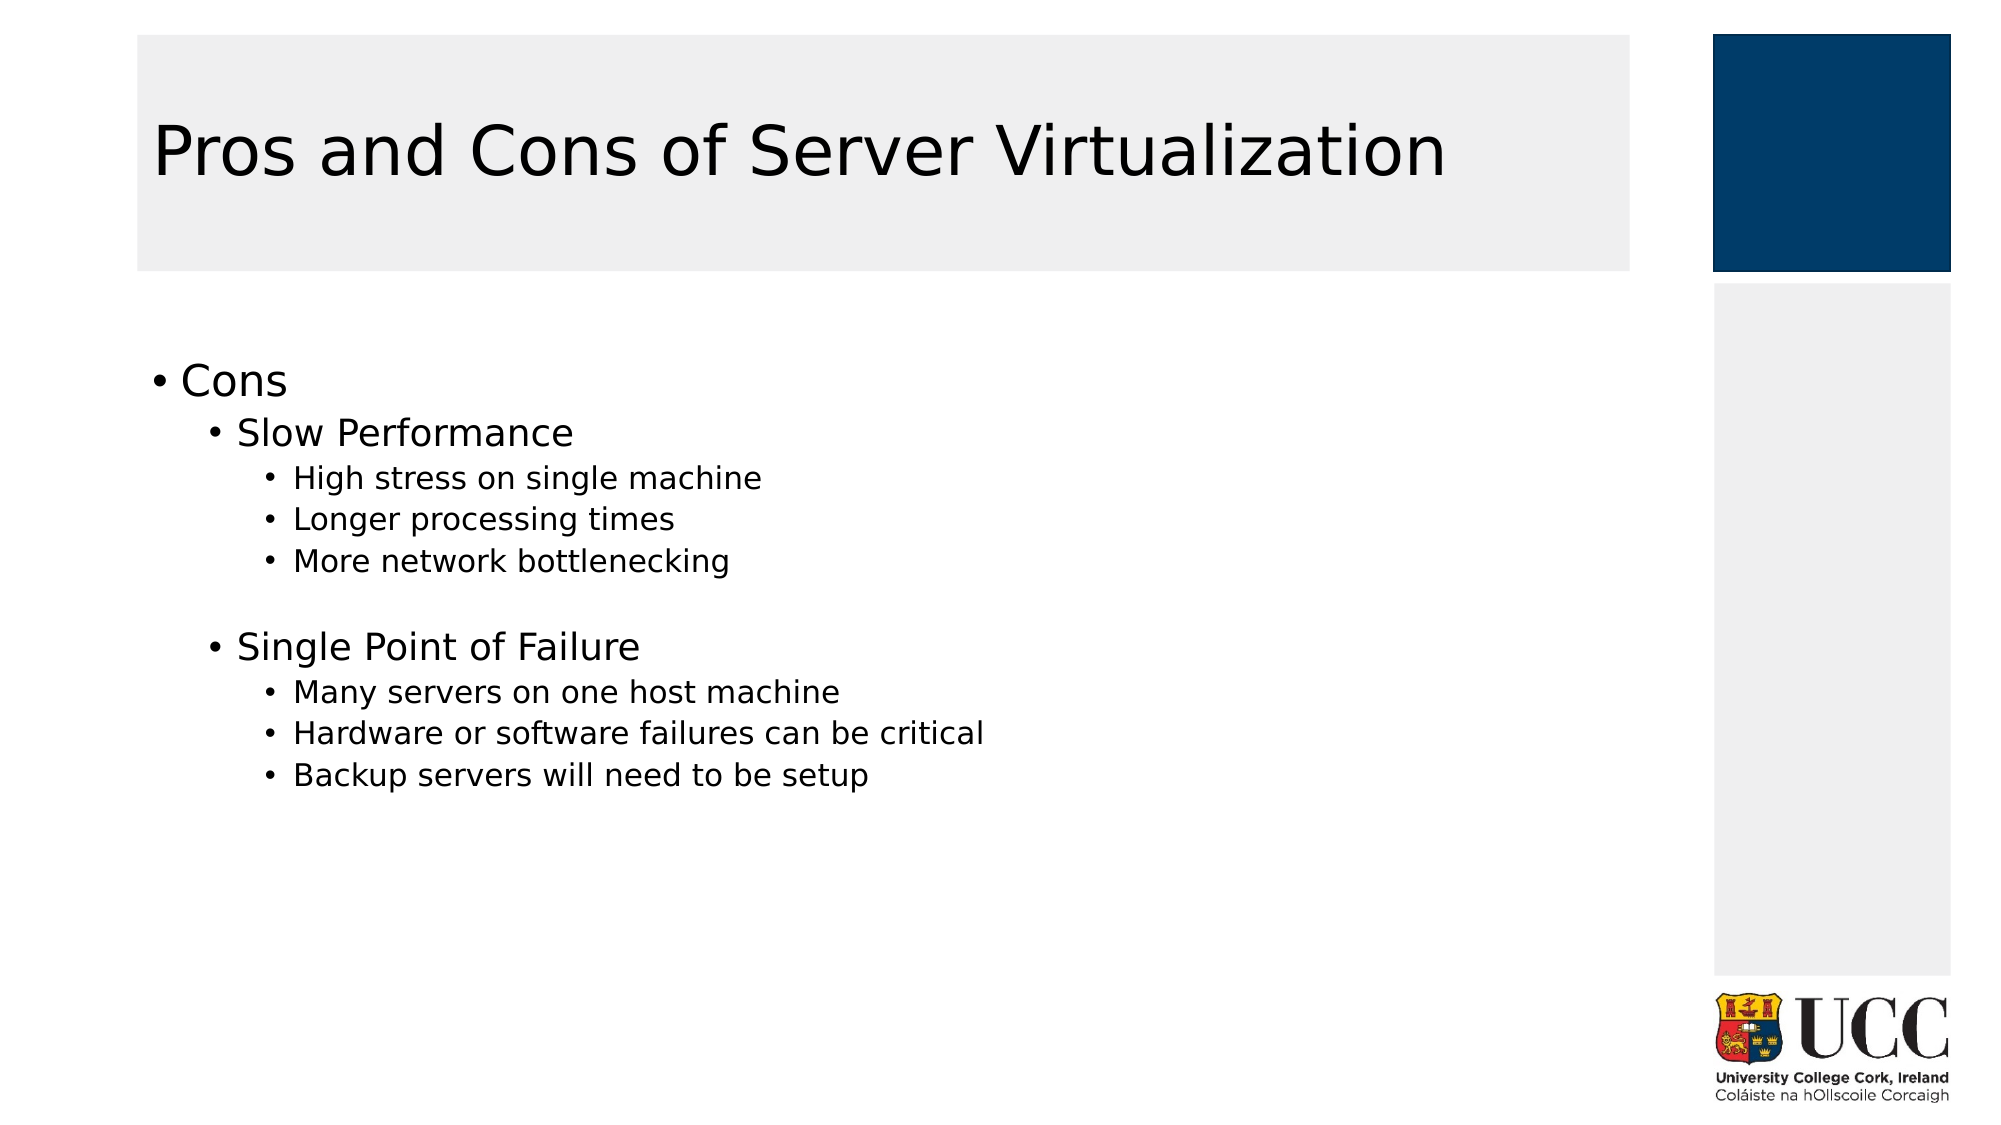

# Pros and Cons of Server Virtualization

Cons
Slow Performance
High stress on single machine
Longer processing times
More network bottlenecking

Single Point of Failure
Many servers on one host machine
Hardware or software failures can be critical
Backup servers will need to be setup